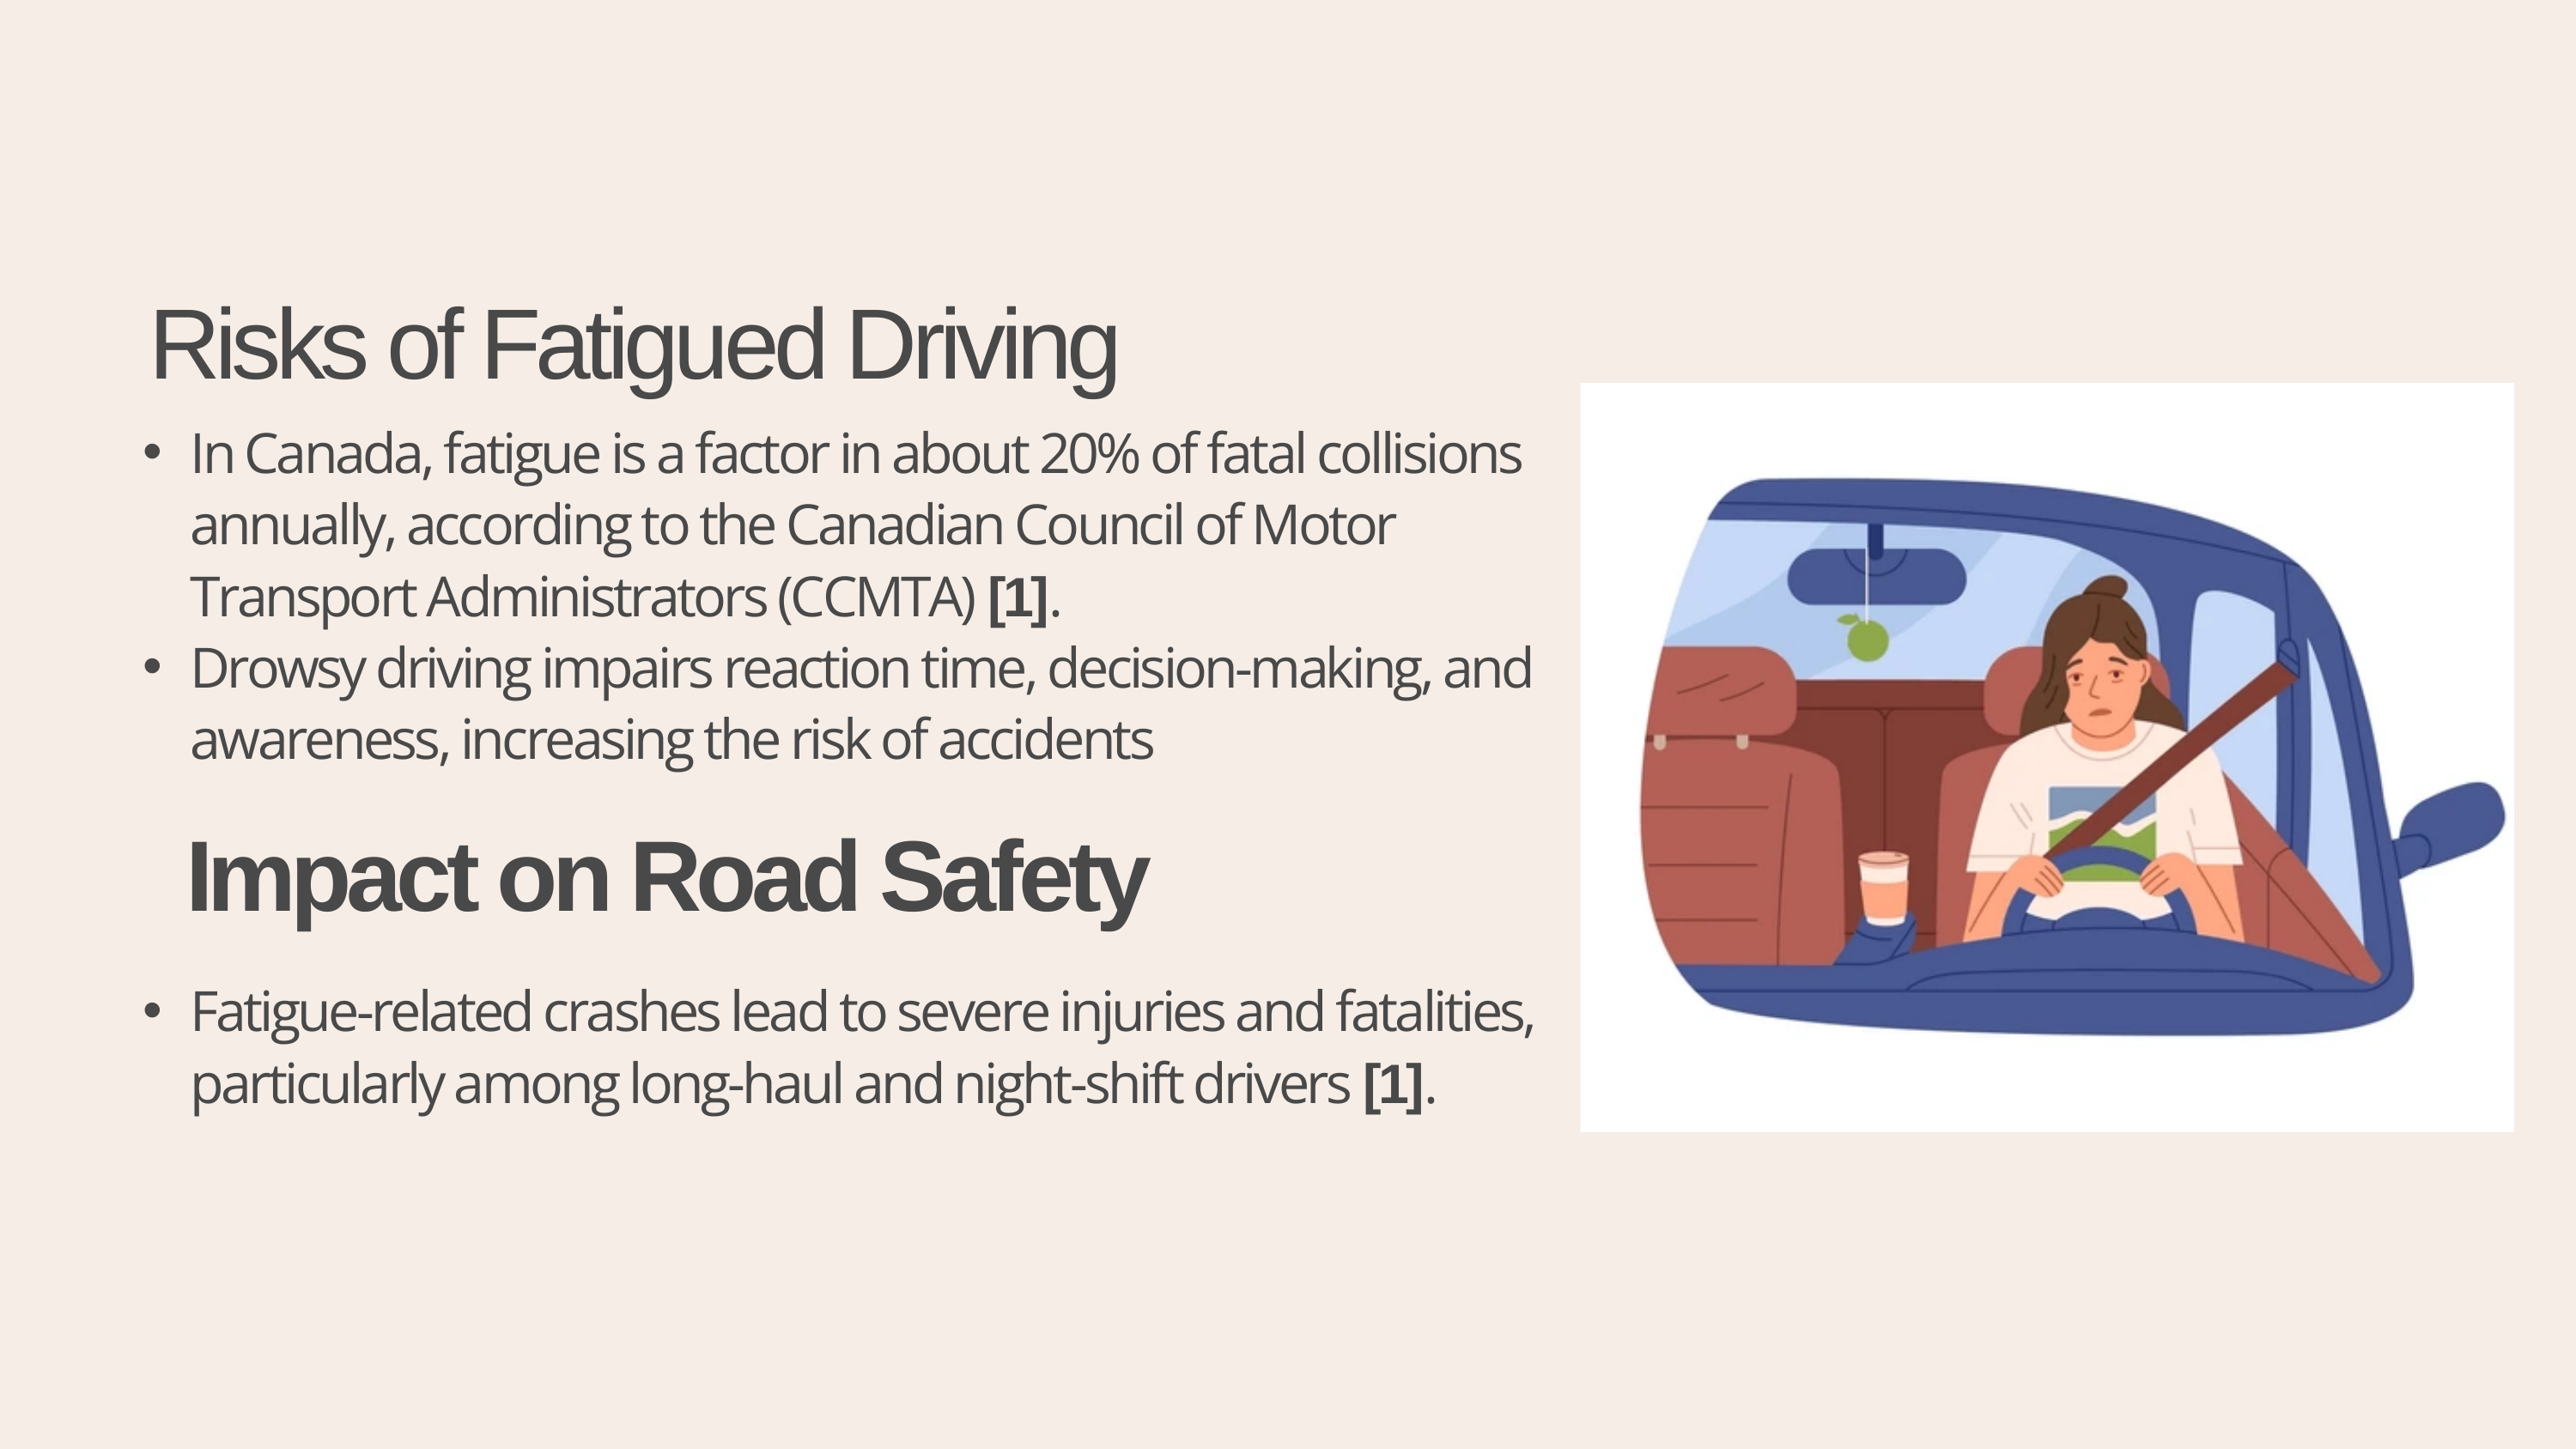

Risks of Fatigued Driving

In Canada, fatigue is a factor in about 20% of fatal collisions annually, according to the Canadian Council of Motor Transport Administrators (CCMTA) [1].
Drowsy driving impairs reaction time, decision-making, and awareness, increasing the risk of accidents
Impact on Road Safety
Fatigue-related crashes lead to severe injuries and fatalities, particularly among long-haul and night-shift drivers [1].